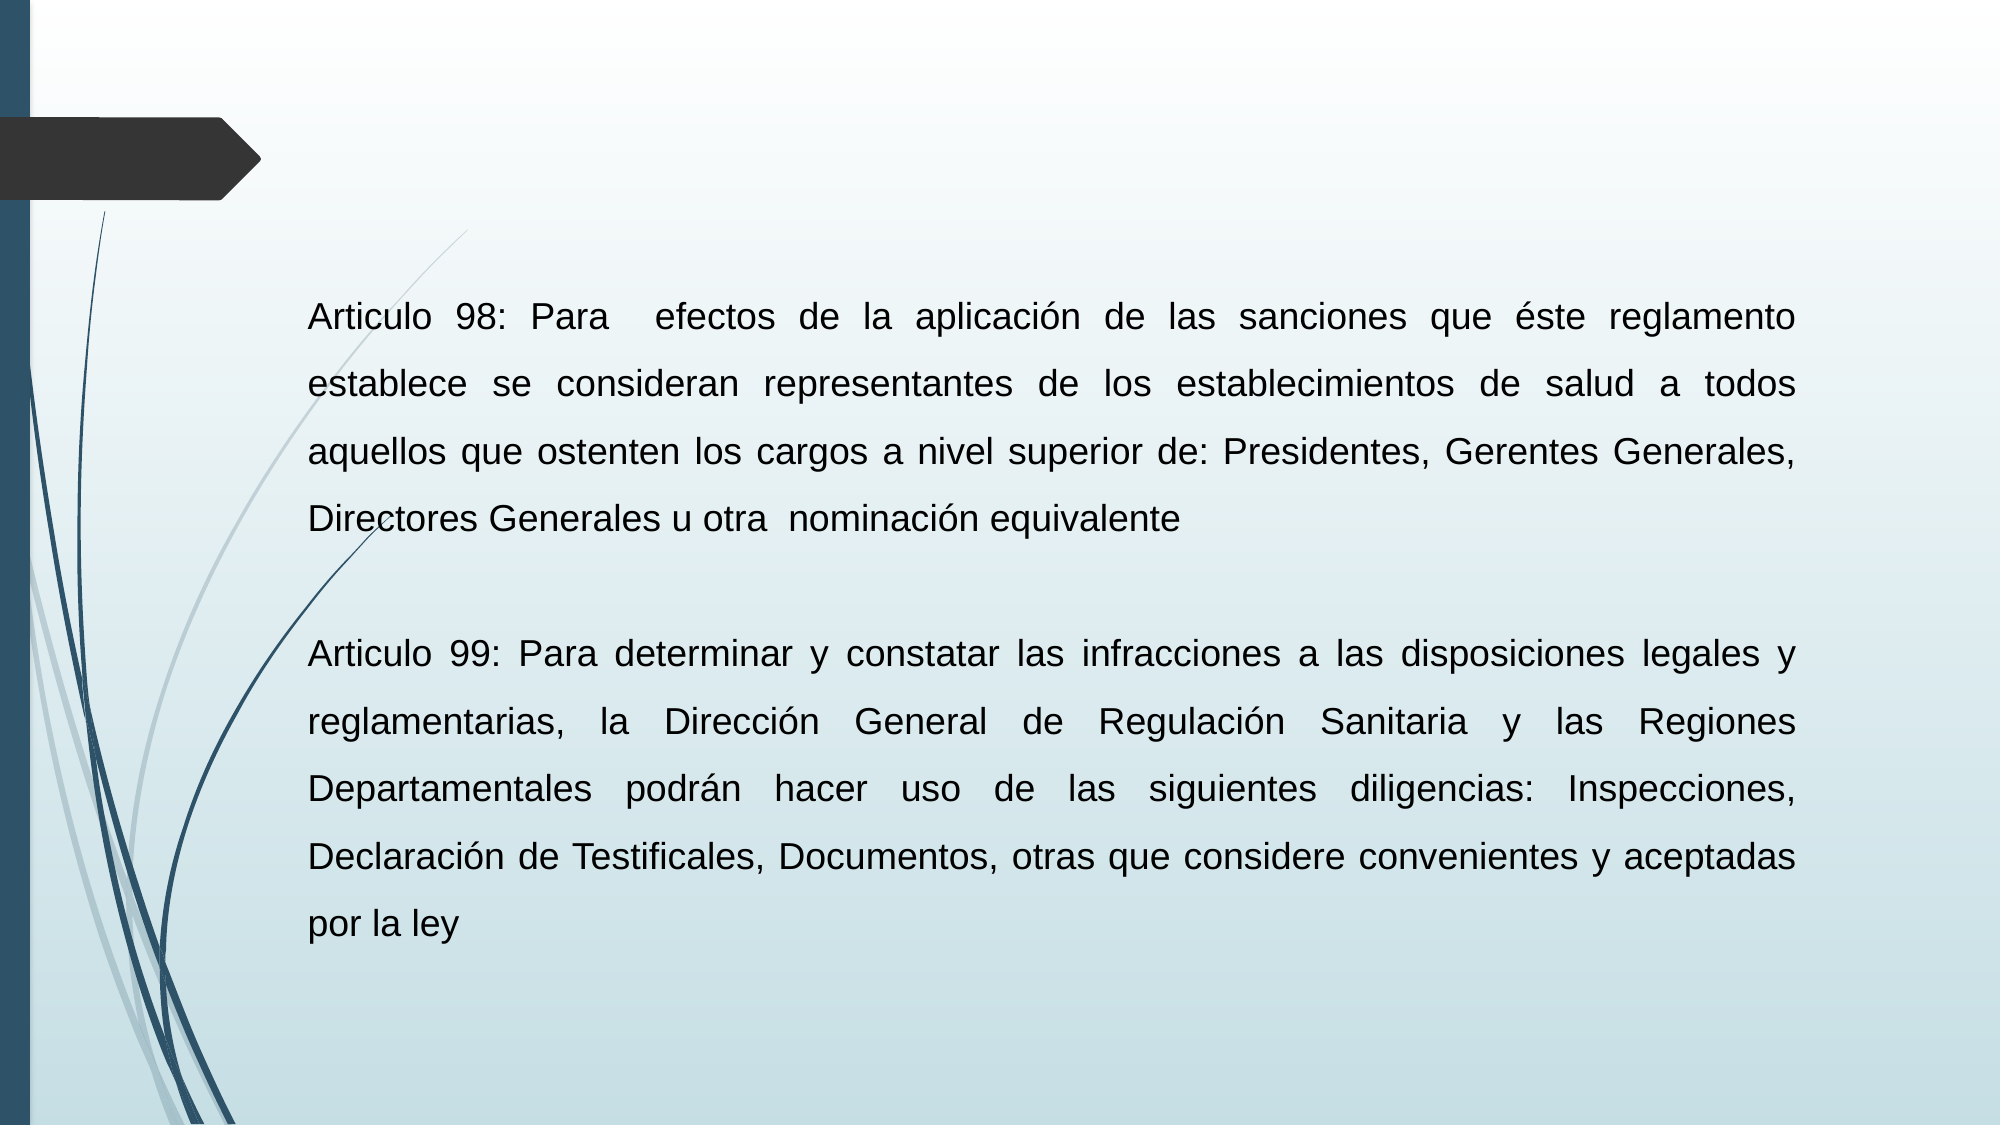

Articulo 98: Para  efectos de la aplicación de las sanciones que éste reglamento establece se consideran representantes de los establecimientos de salud a todos aquellos que ostenten los cargos a nivel superior de: Presidentes, Gerentes Generales, Directores Generales u otra  nominación equivalente

Articulo 99: Para determinar y constatar las infracciones a las disposiciones legales y reglamentarias, la Dirección General de Regulación Sanitaria y las Regiones Departamentales podrán hacer uso de las siguientes diligencias: Inspecciones, Declaración de Testificales, Documentos, otras que considere convenientes y aceptadas por la ley